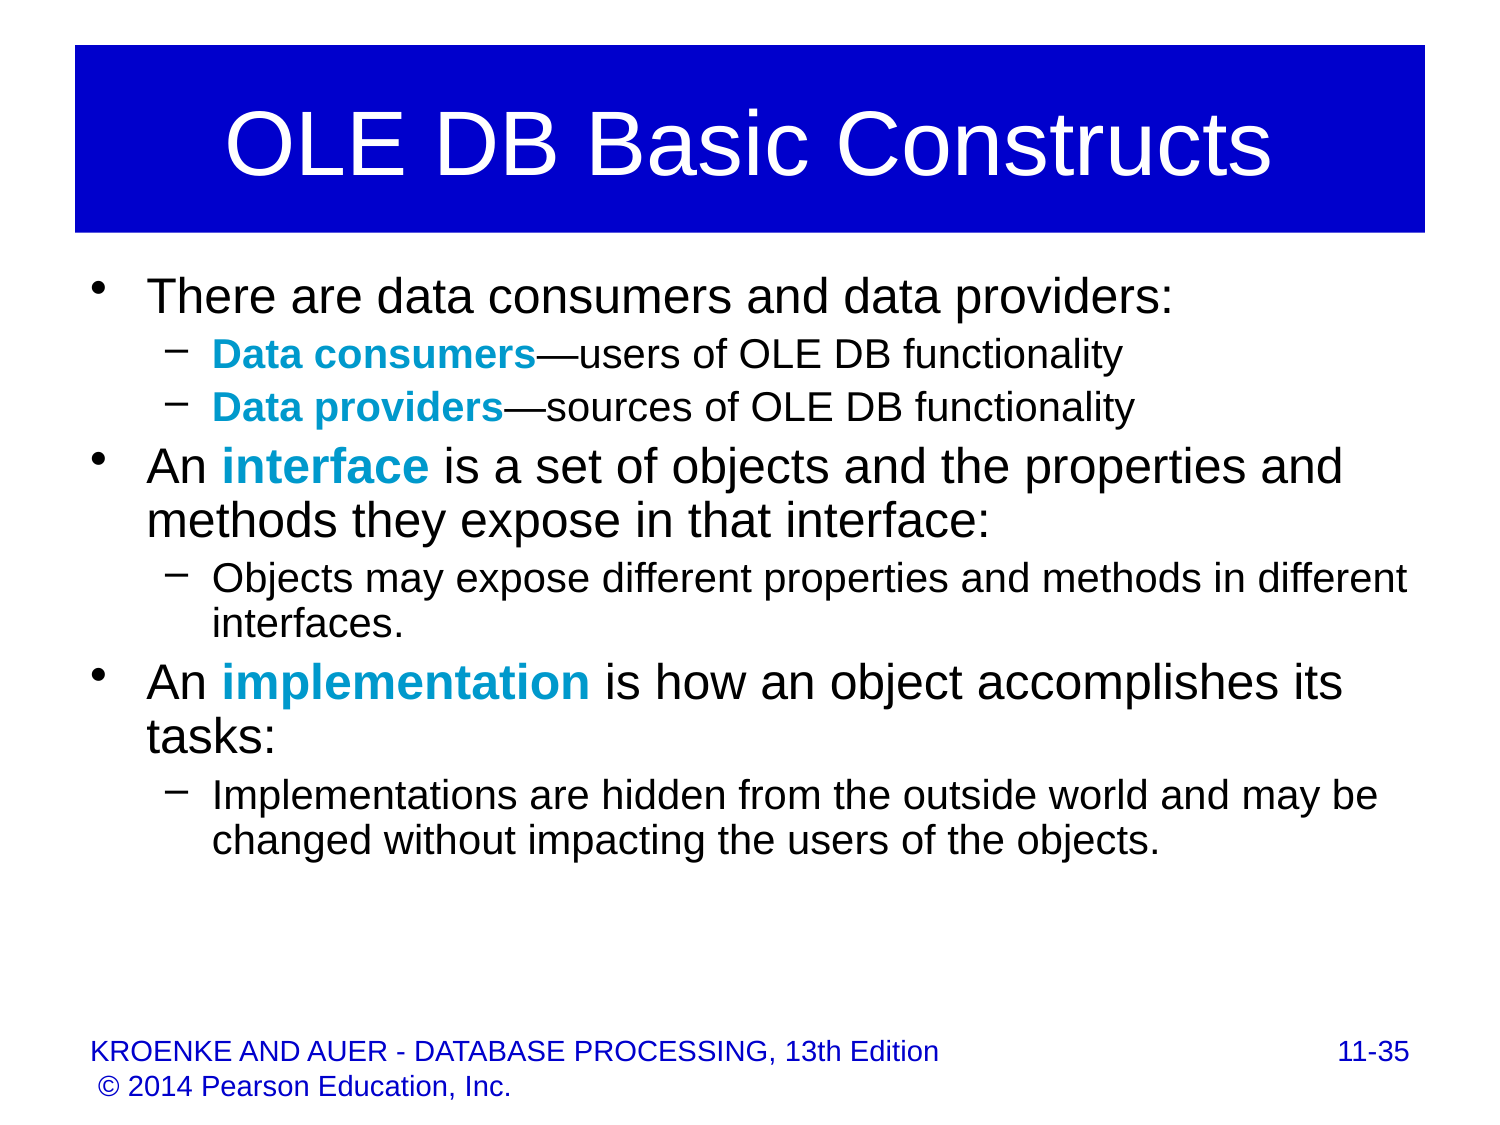

# OLE DB Basic Constructs
There are data consumers and data providers:
Data consumers—users of OLE DB functionality
Data providers—sources of OLE DB functionality
An interface is a set of objects and the properties and methods they expose in that interface:
Objects may expose different properties and methods in different interfaces.
An implementation is how an object accomplishes its tasks:
Implementations are hidden from the outside world and may be changed without impacting the users of the objects.
11-35

KROENKE AND AUER - DATABASE PROCESSING, 13th Edition  © 2014 Pearson Education, Inc.